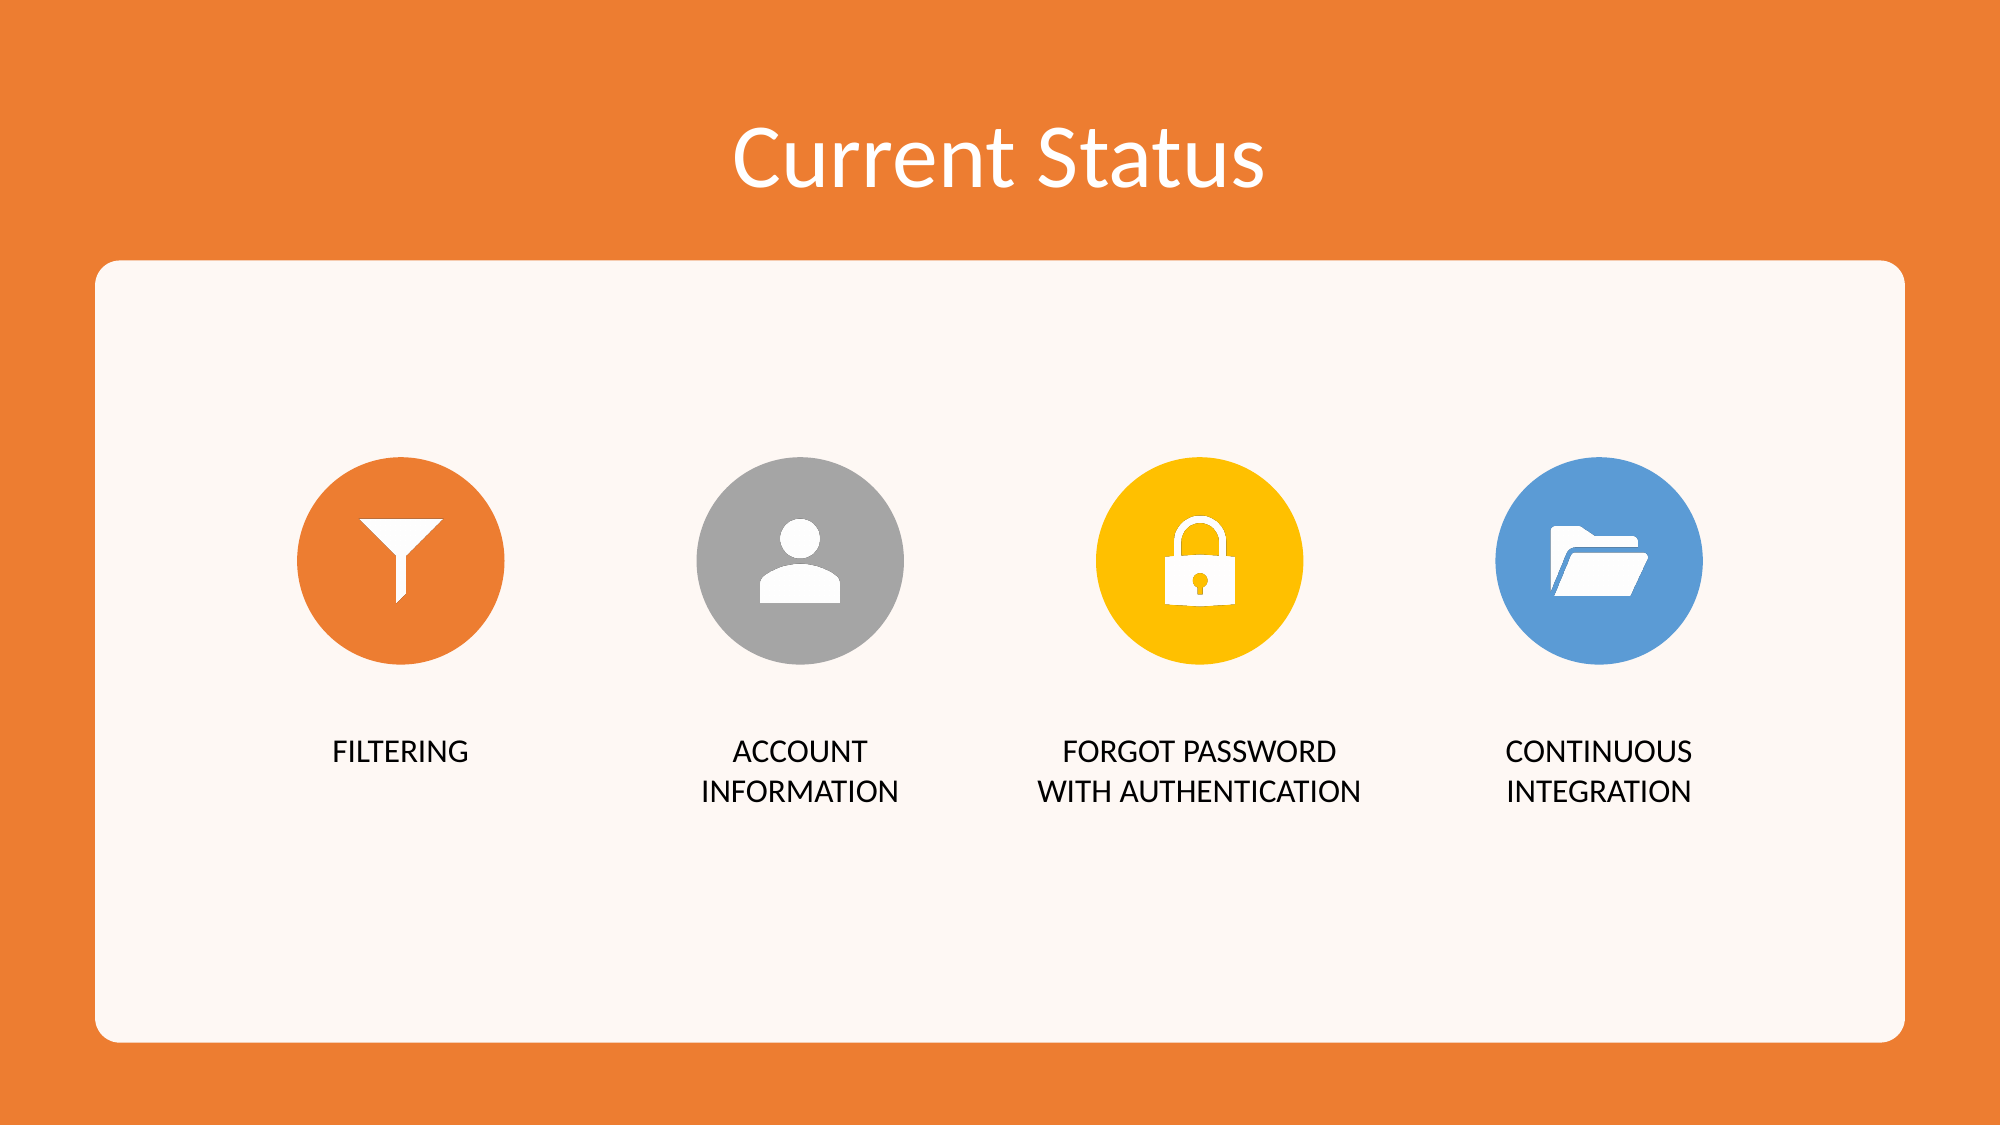

# Current Status

Filtering
Account Information
Forgot Password with Authentication
Continuous Integration